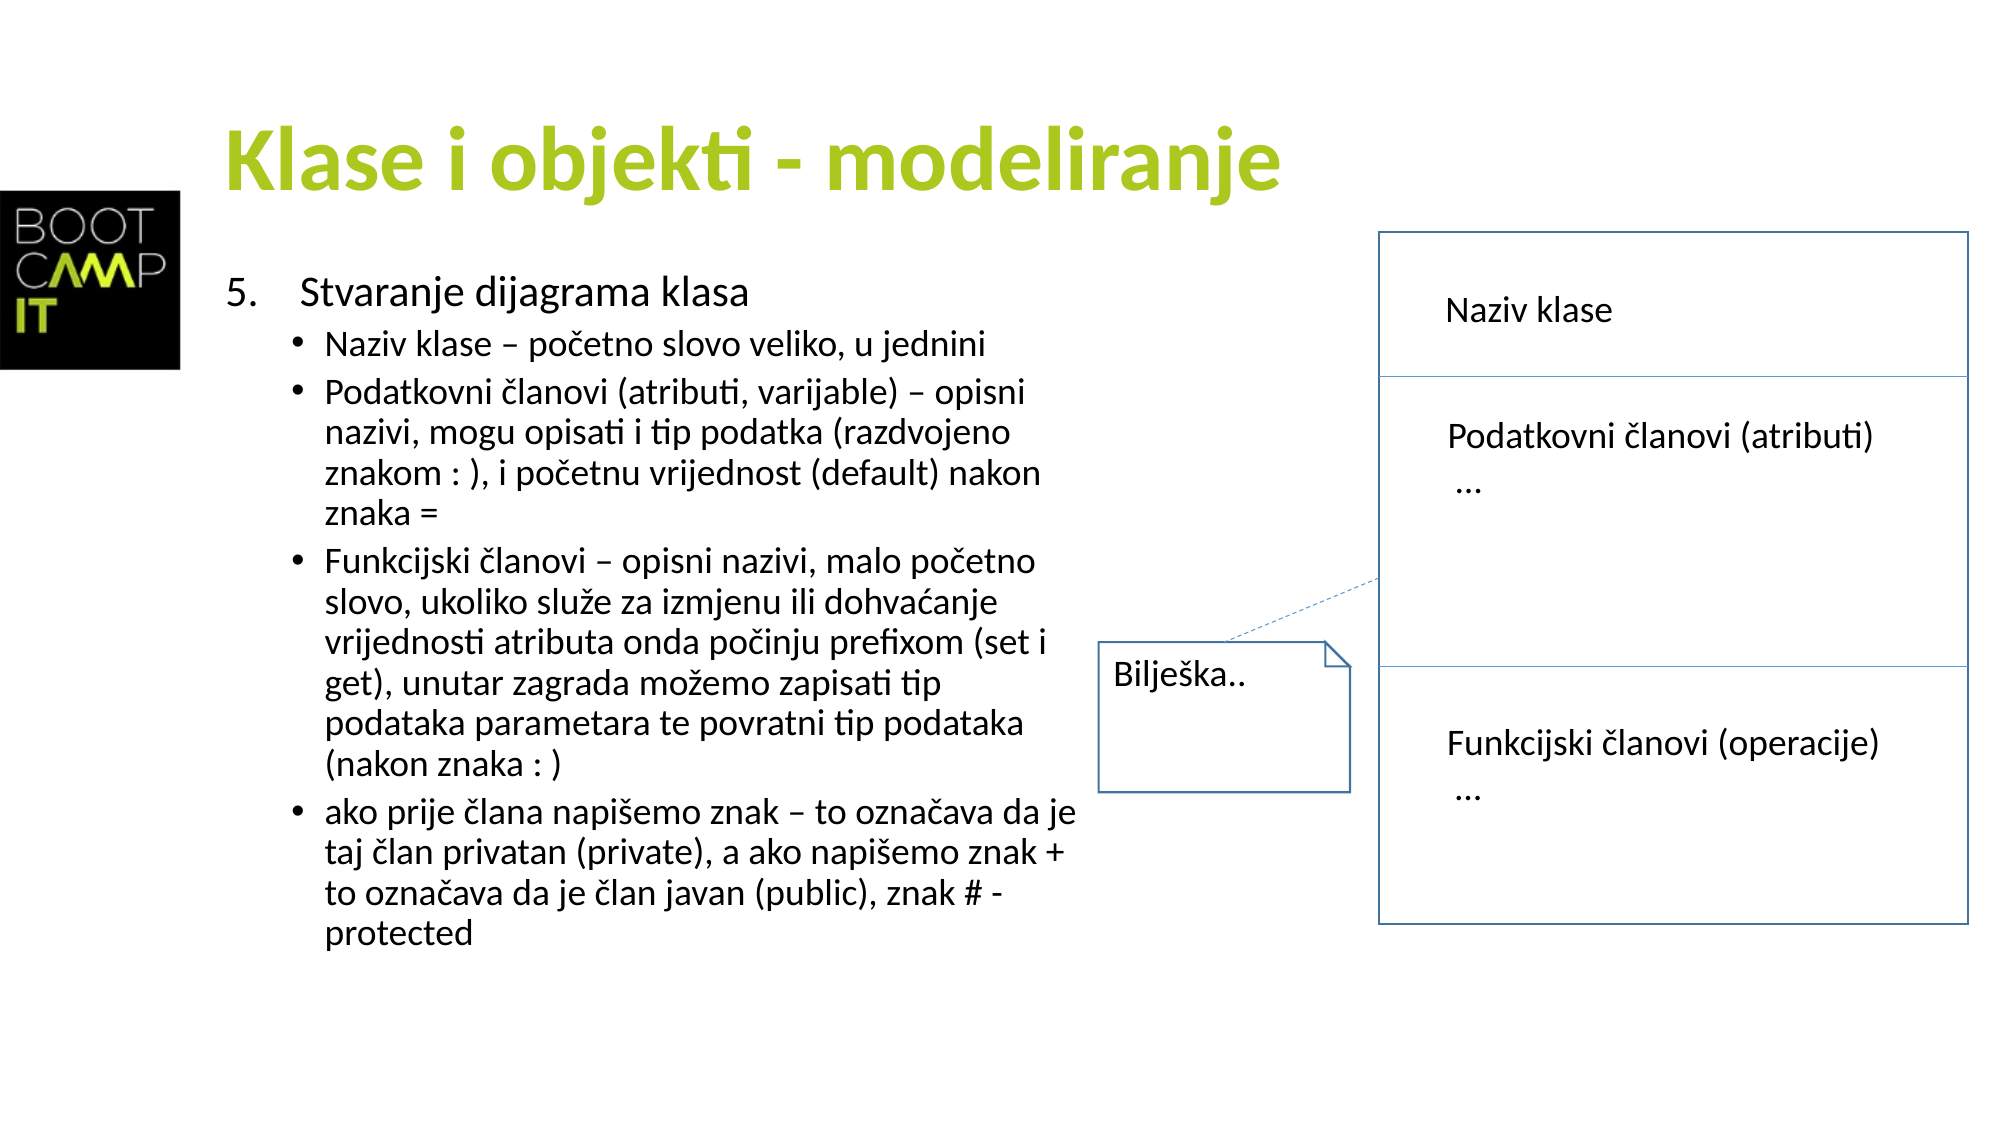

# Klase i objekti - modeliranje

Stvaranje dijagrama klasa
Naziv klase – početno slovo veliko, u jednini
Podatkovni članovi (atributi, varijable) – opisni nazivi, mogu opisati i tip podatka (razdvojeno znakom : ), i početnu vrijednost (default) nakon znaka =
Funkcijski članovi – opisni nazivi, malo početno slovo, ukoliko služe za izmjenu ili dohvaćanje vrijednosti atributa onda počinju prefixom (set i get), unutar zagrada možemo zapisati tip podataka parametara te povratni tip podataka (nakon znaka : )
ako prije člana napišemo znak – to označava da je taj član privatan (private), a ako napišemo znak + to označava da je član javan (public), znak # - protected
Naziv klase
Podatkovni članovi (atributi)
 …
Bilješka..

Funkcijski članovi (operacije)
 …